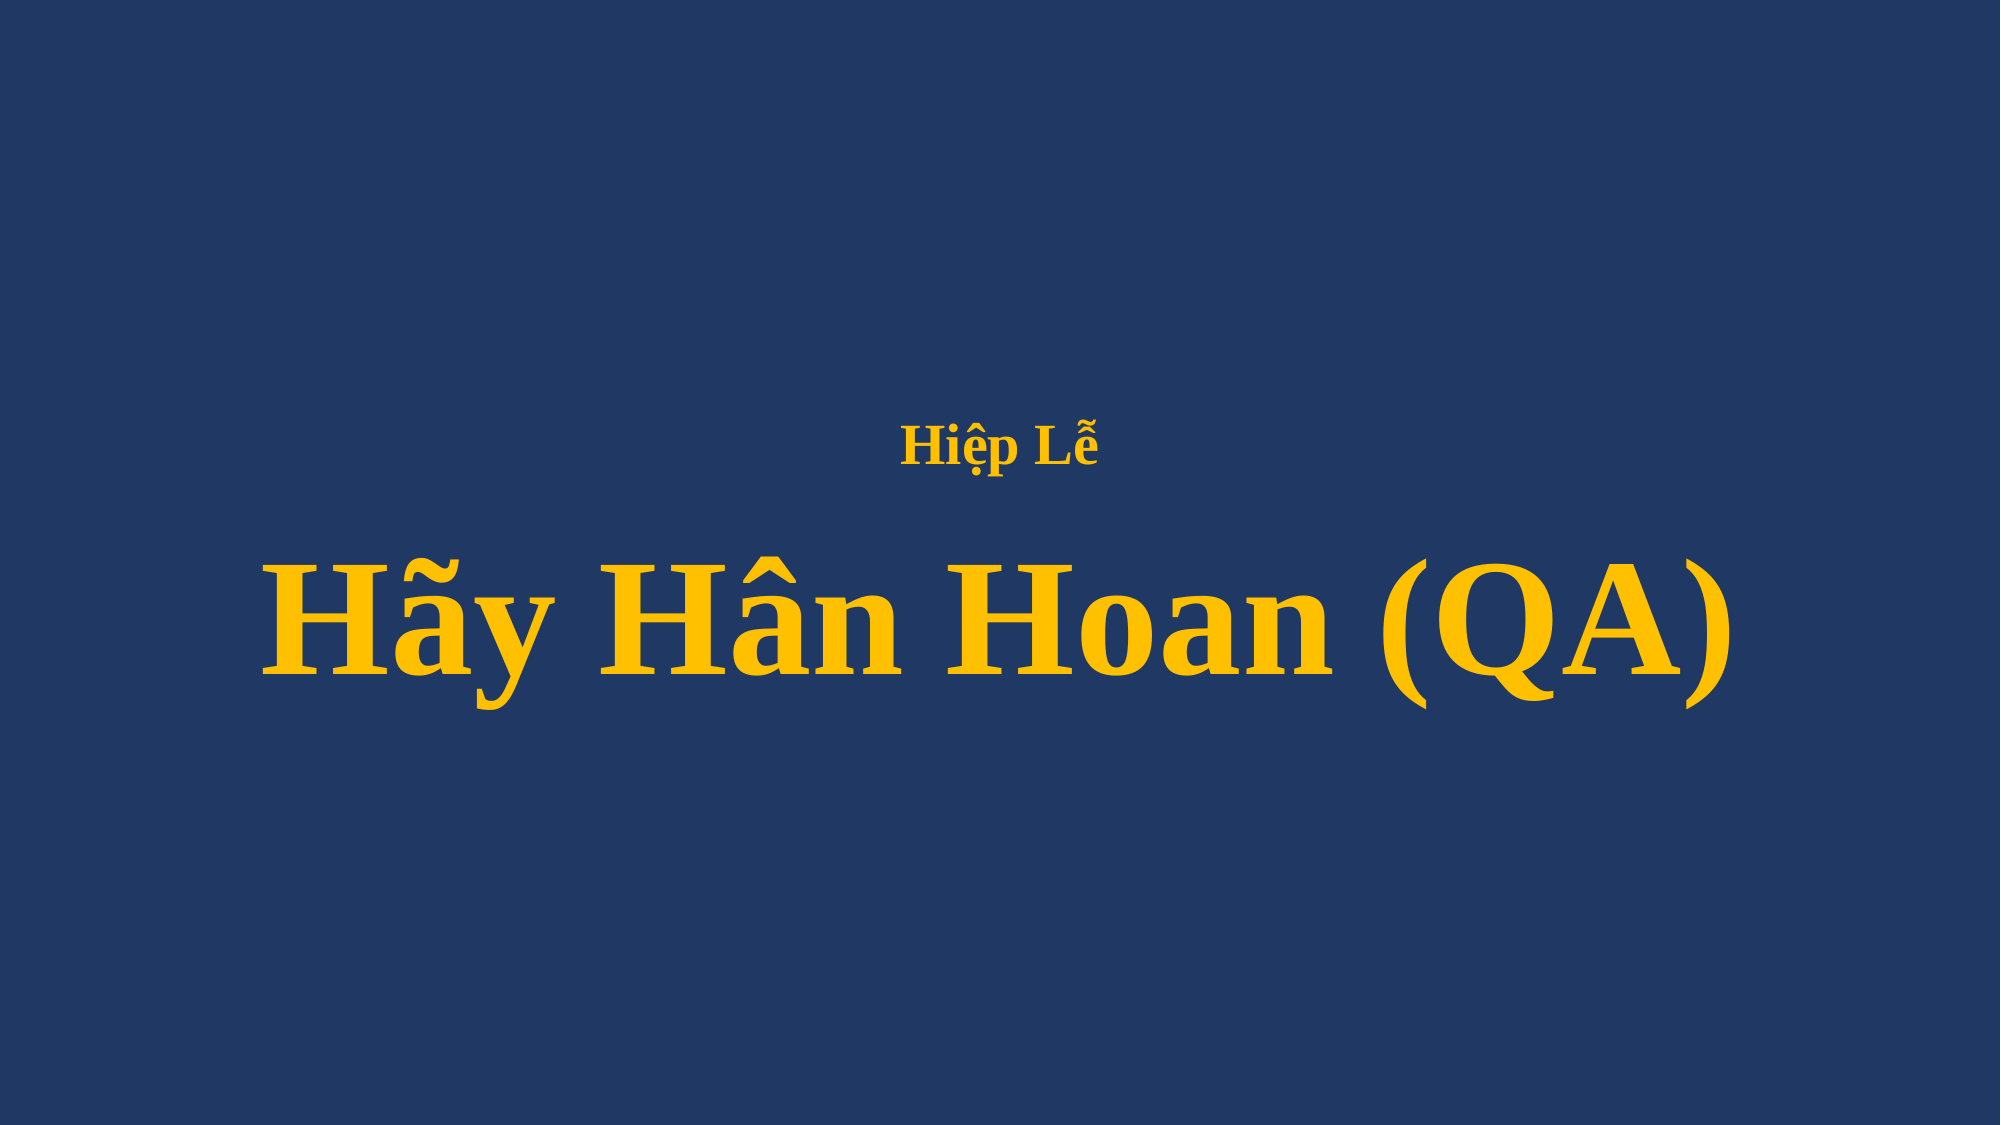

# Hiệp Lễ Hãy Hân Hoan (QA)